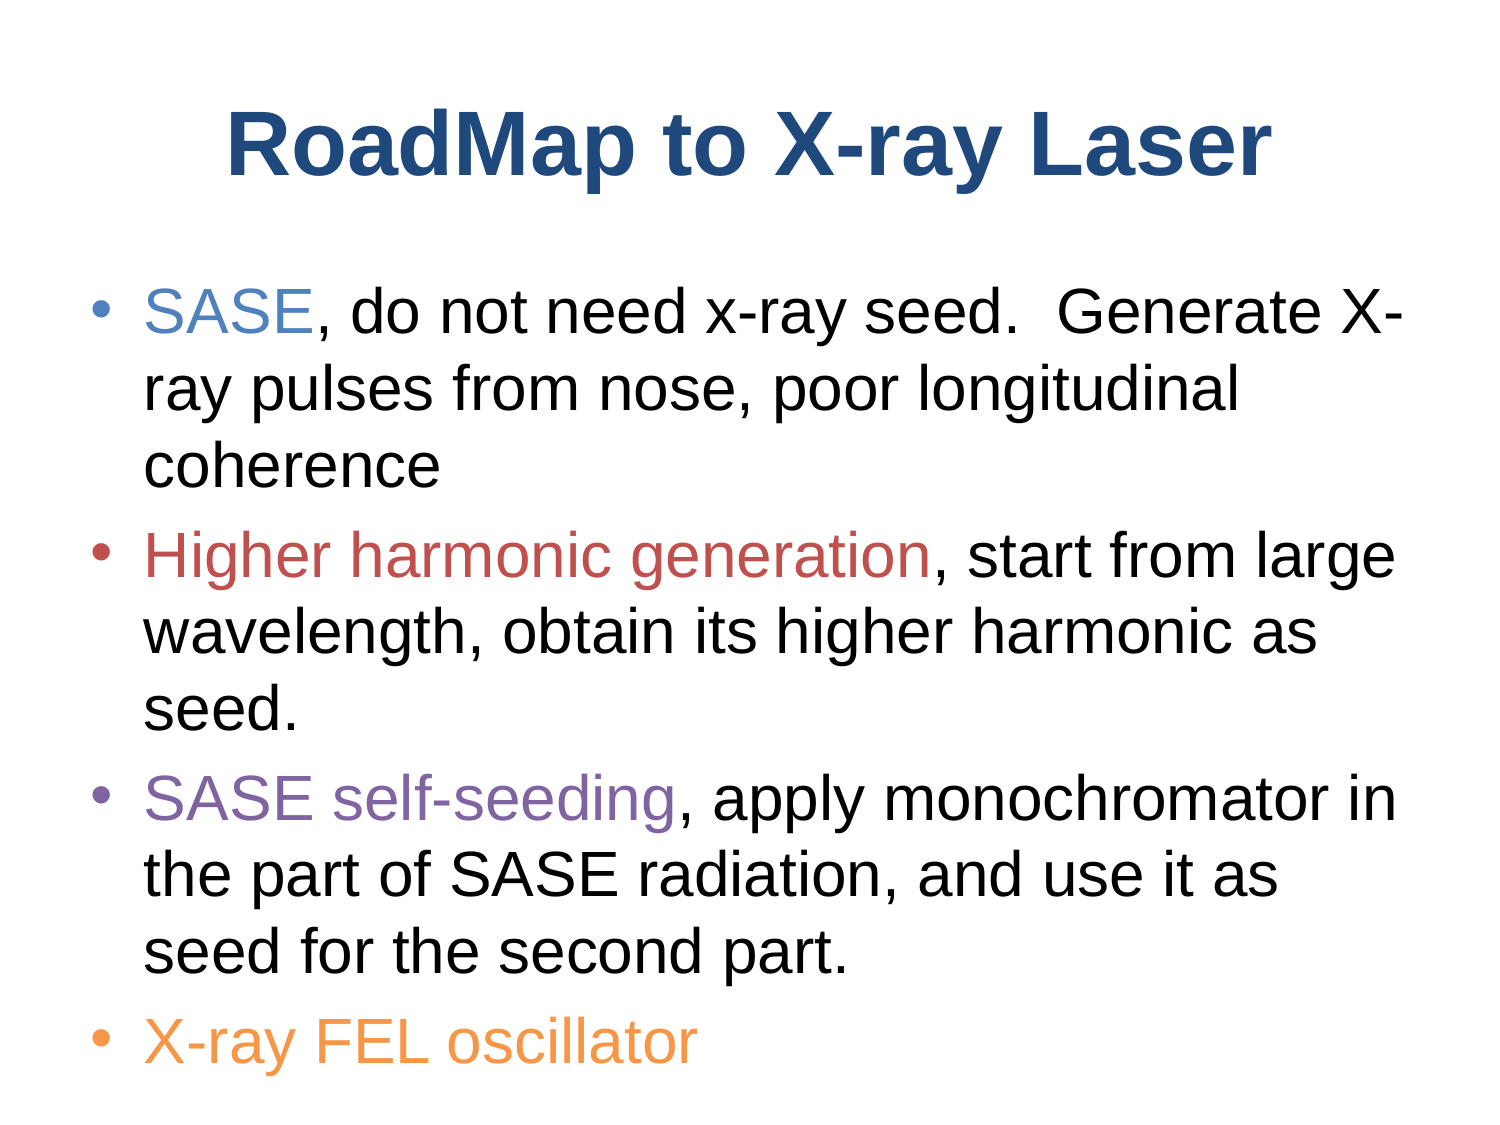

# RoadMap to X-ray Laser
SASE, do not need x-ray seed.  Generate X-ray pulses from nose, poor longitudinal coherence
Higher harmonic generation, start from large wavelength, obtain its higher harmonic as seed.
SASE self-seeding, apply monochromator in the part of SASE radiation, and use it as seed for the second part.
X-ray FEL oscillator